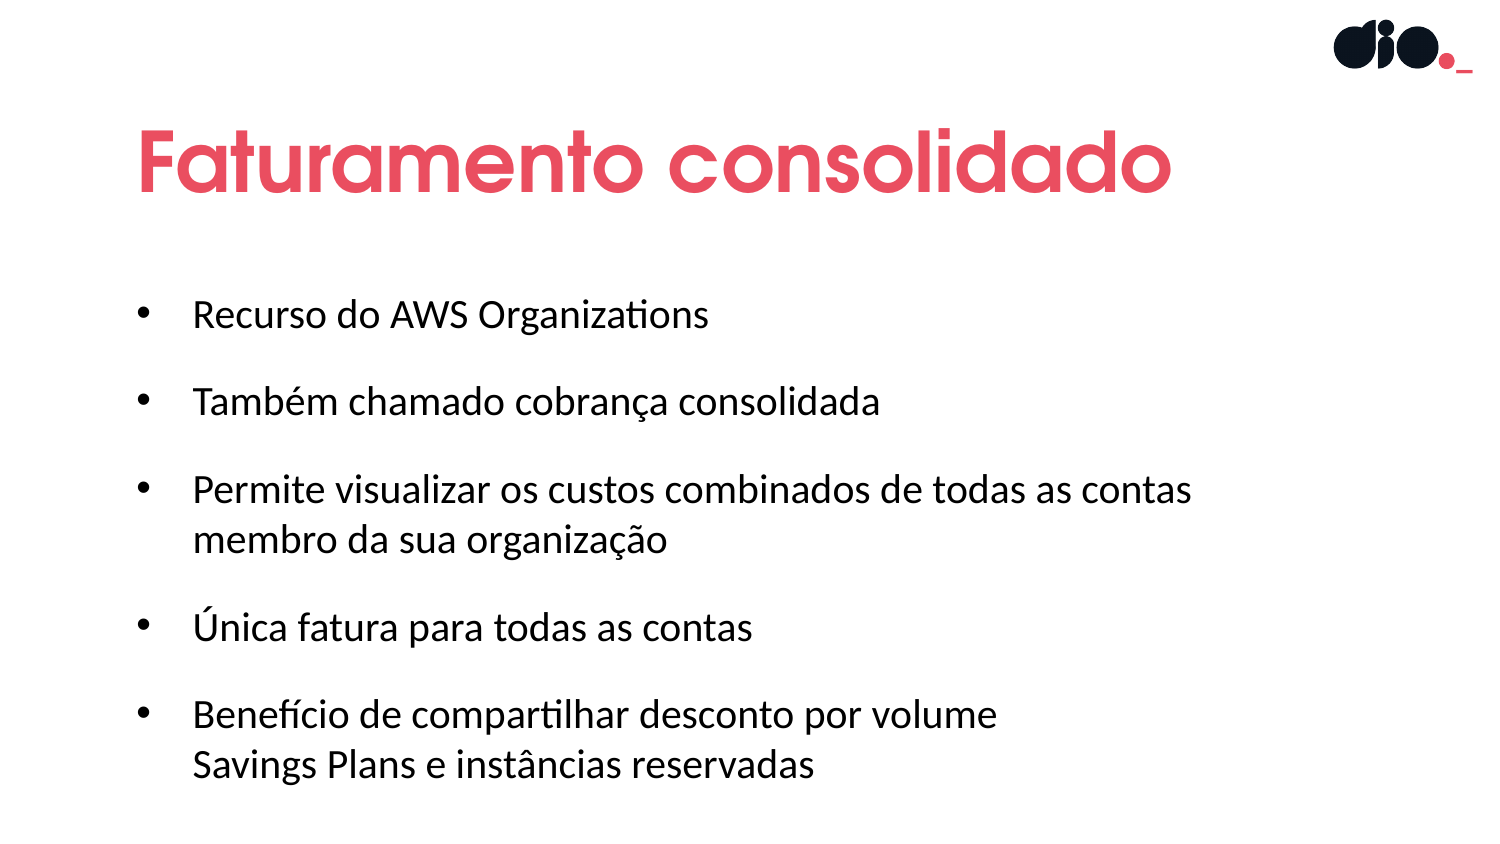

Faturamento consolidado
Recurso do AWS Organizations
Também chamado cobrança consolidada
Permite visualizar os custos combinados de todas as contas membro da sua organização
Única fatura para todas as contas
Benefício de compartilhar desconto por volume Savings Plans e instâncias reservadas